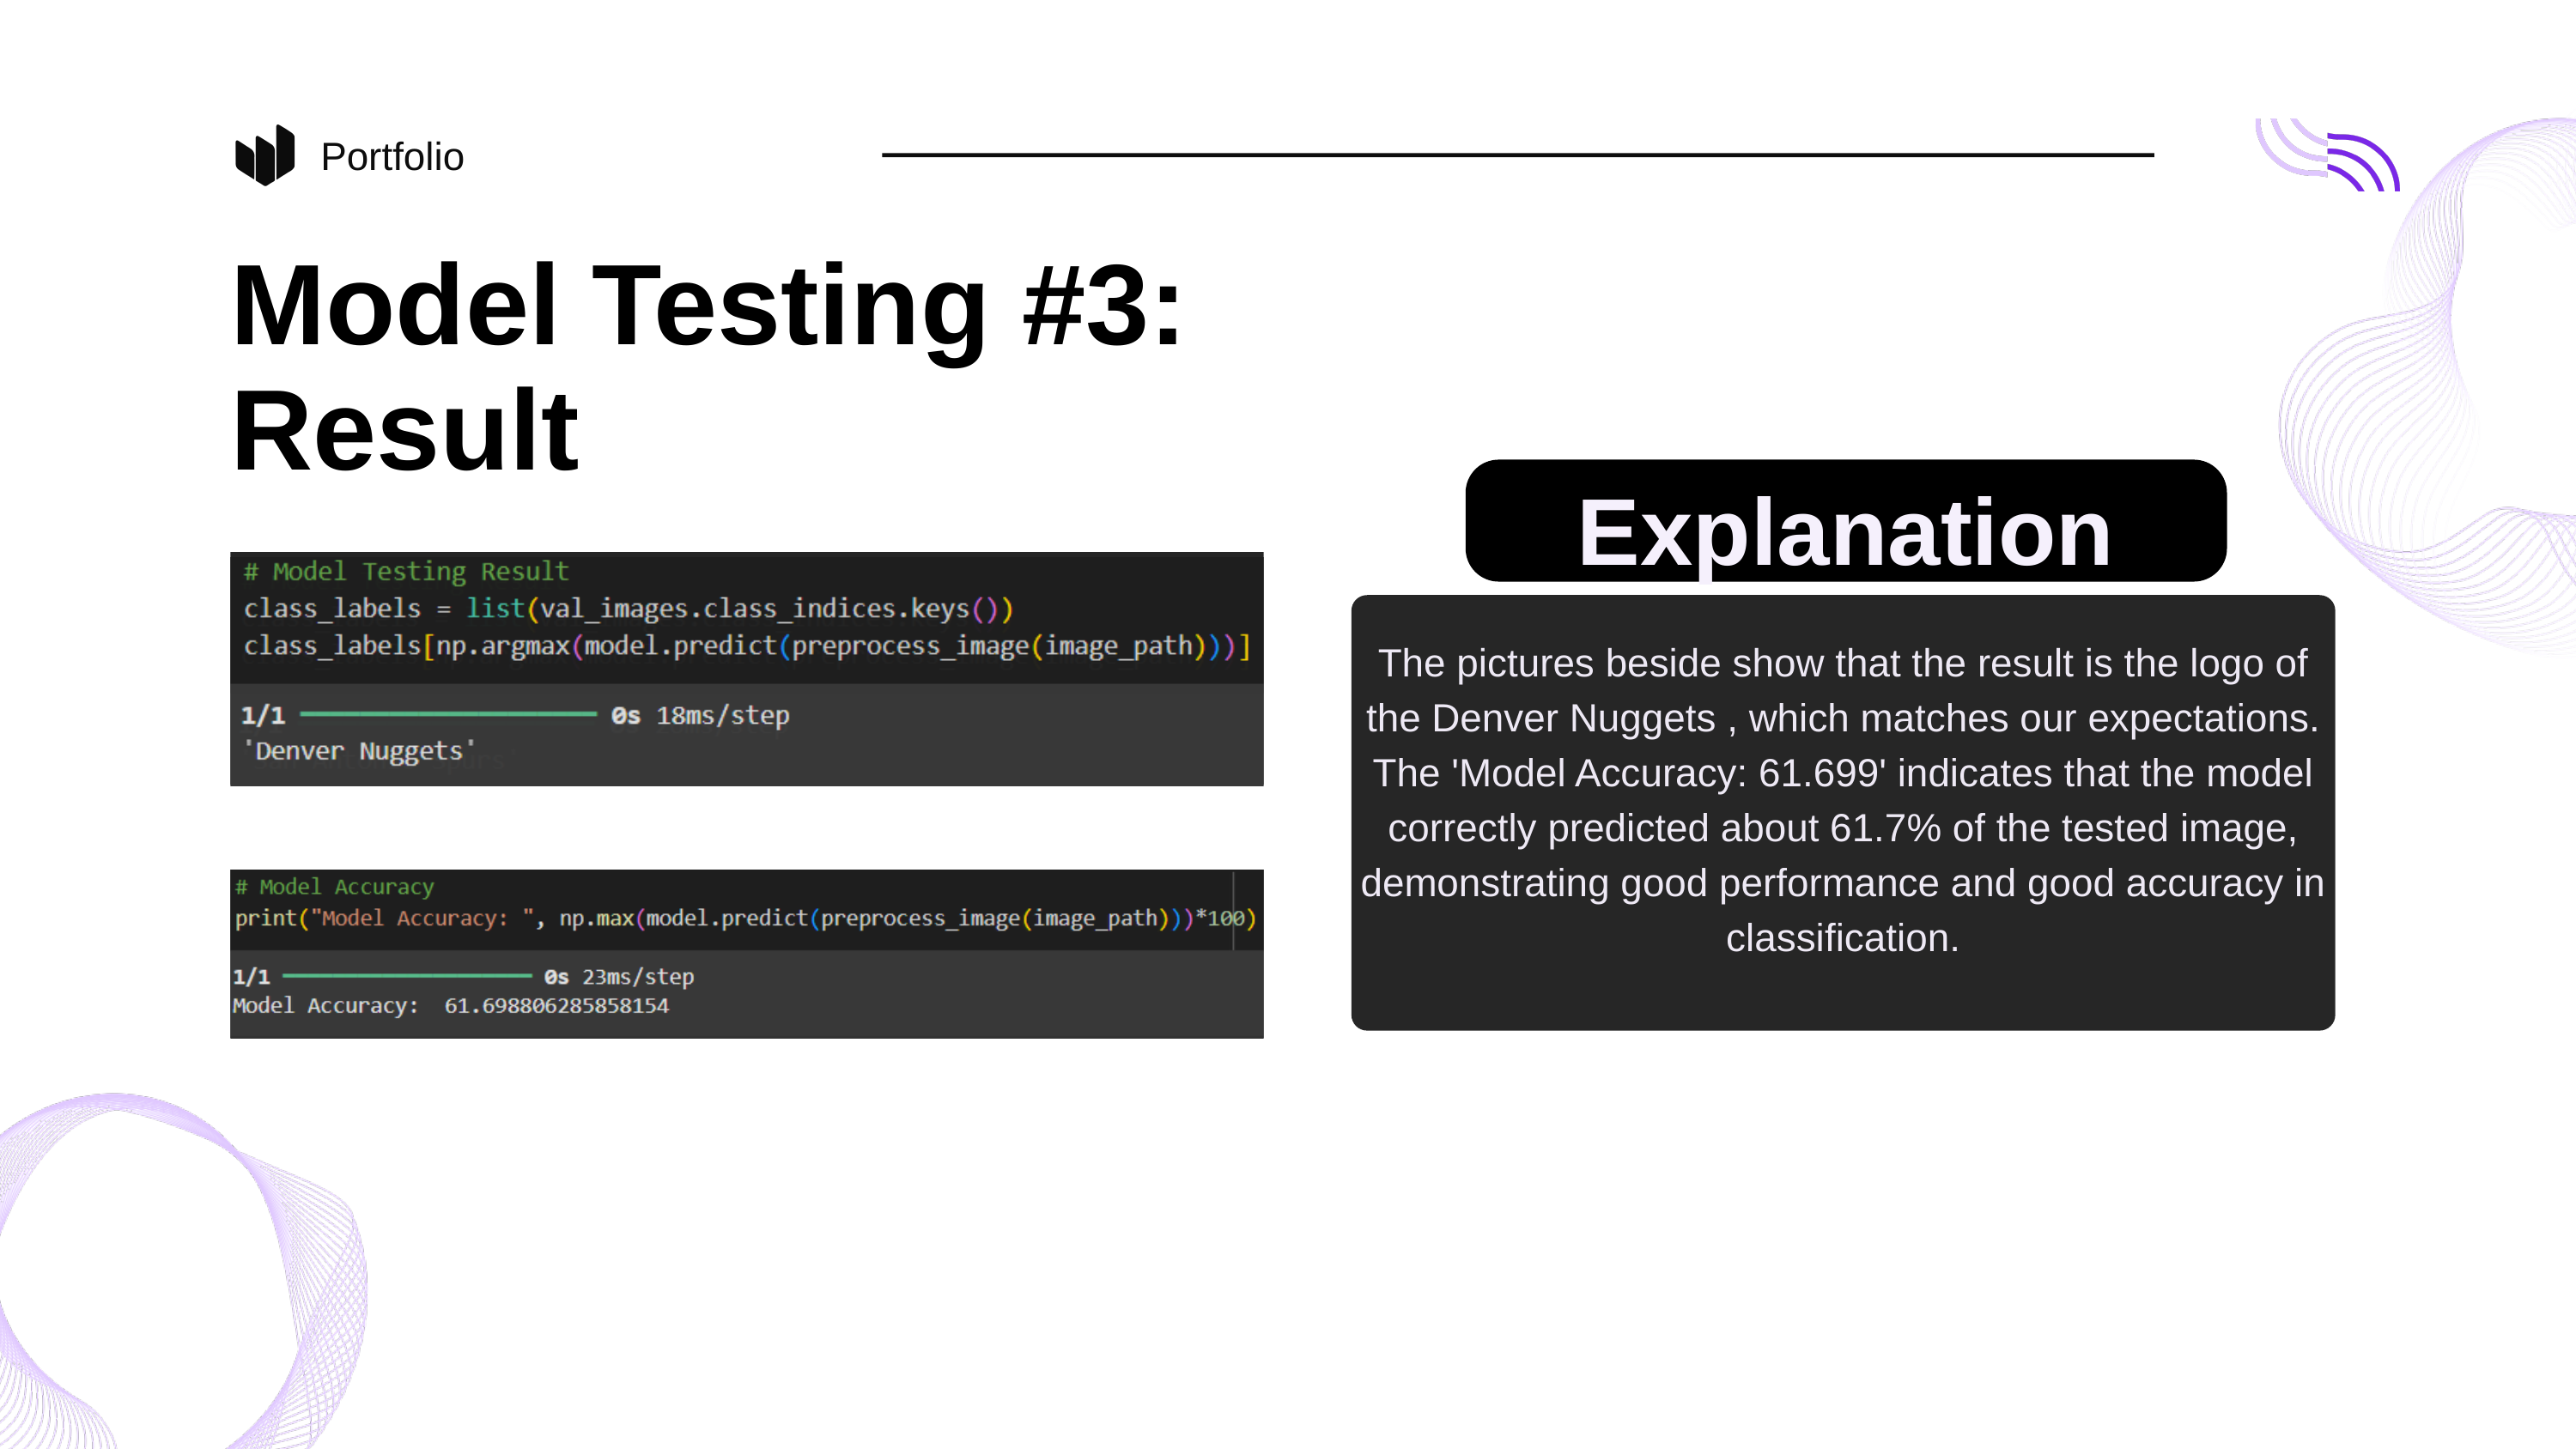

Portfolio

Model Testing #3: Result

Explanation

The pictures beside show that the result is the logo of the Denver Nuggets , which matches our expectations. The 'Model Accuracy: 61.699' indicates that the model correctly predicted about 61.7% of the tested image, demonstrating good performance and good accuracy in classification.